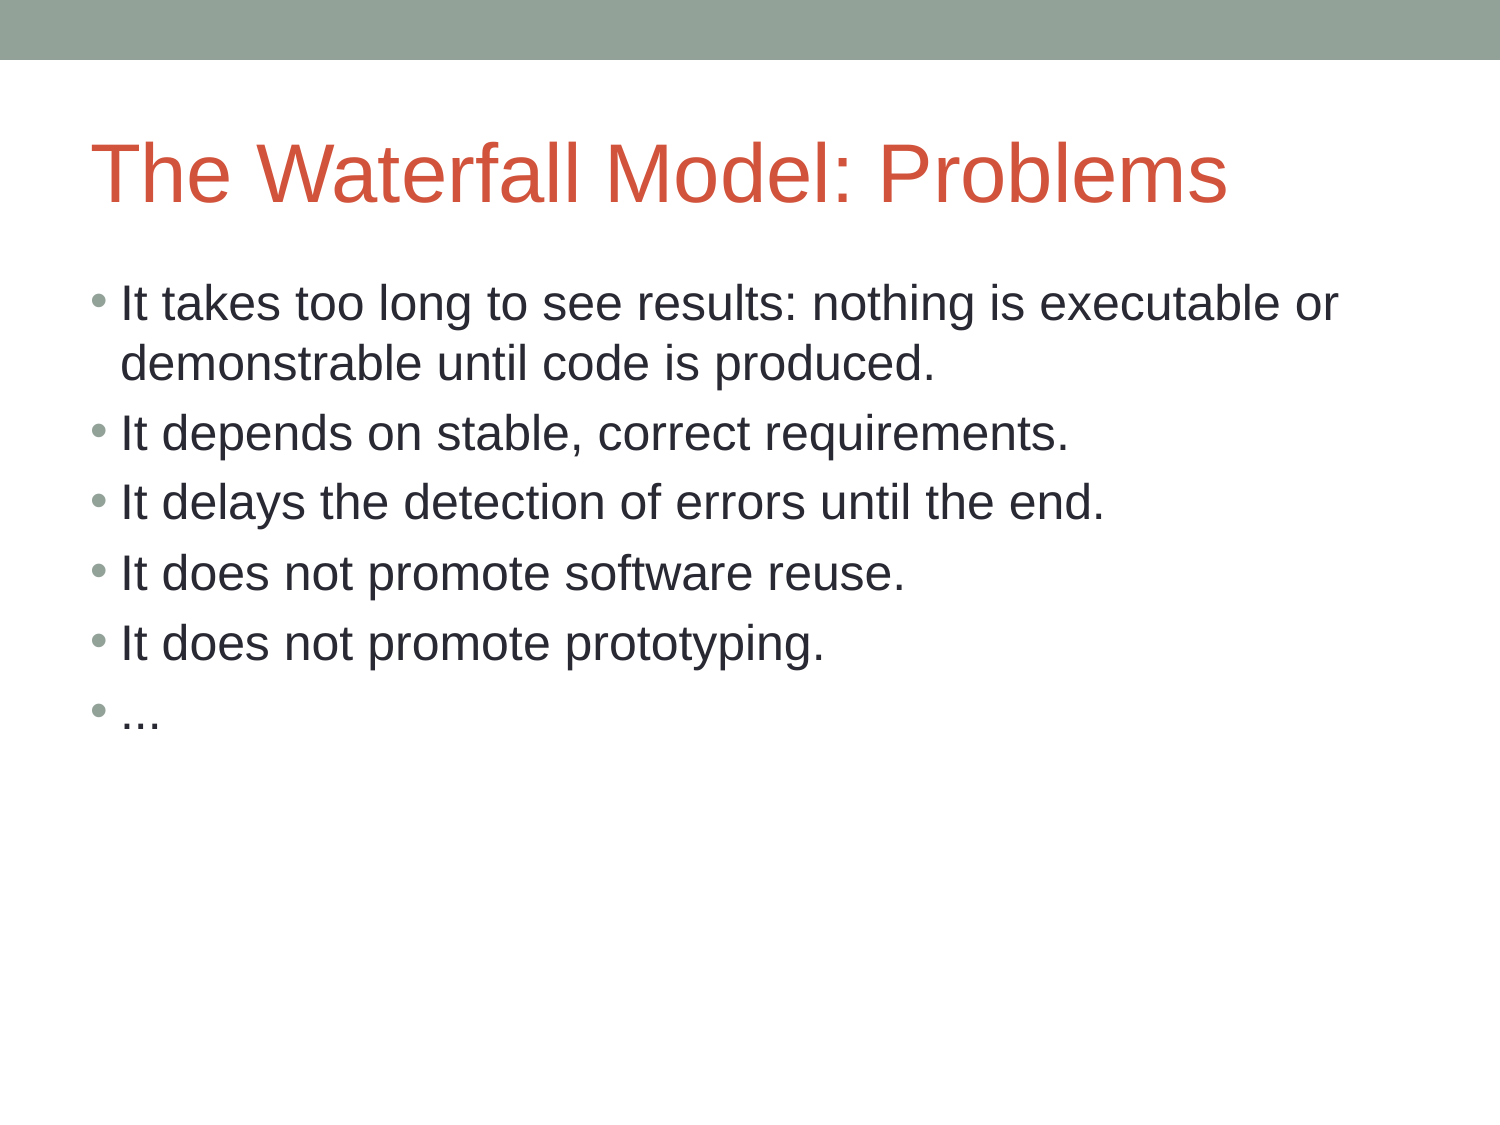

# The Waterfall Model: Problems
It takes too long to see results: nothing is executable or demonstrable until code is produced.
It depends on stable, correct requirements.
It delays the detection of errors until the end.
It does not promote software reuse.
It does not promote prototyping.
...